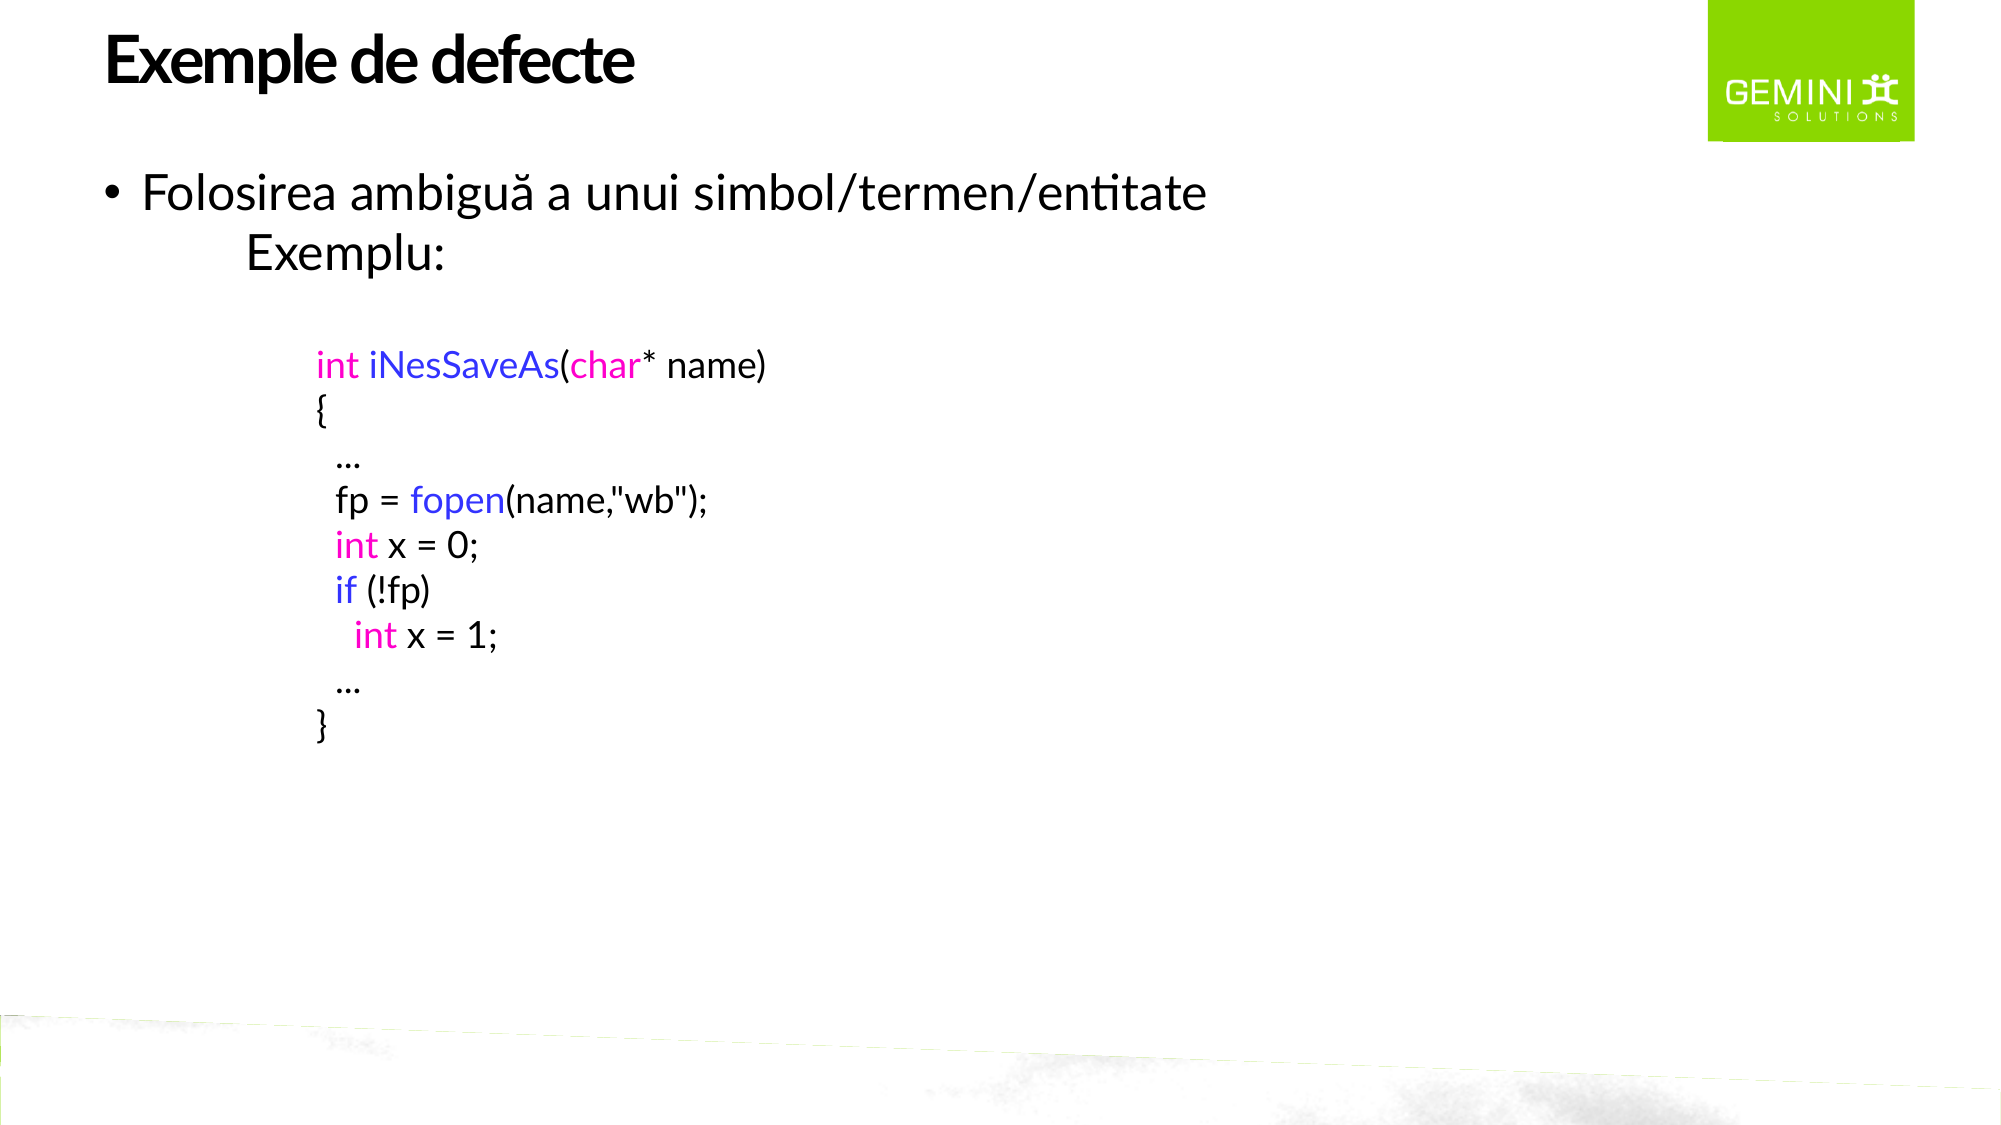

Exemple de defecte

Folosirea ambiguă a unui simbol/termen/entitate
Exemplu:

int iNesSaveAs(char* name)
{
  ...
  fp = fopen(name,"wb");
  int x = 0;
  if (!fp)
    int x = 1;
  ...
}
GEMINI SOLUTIONS – MAKING SOFTWARE HAPPEN